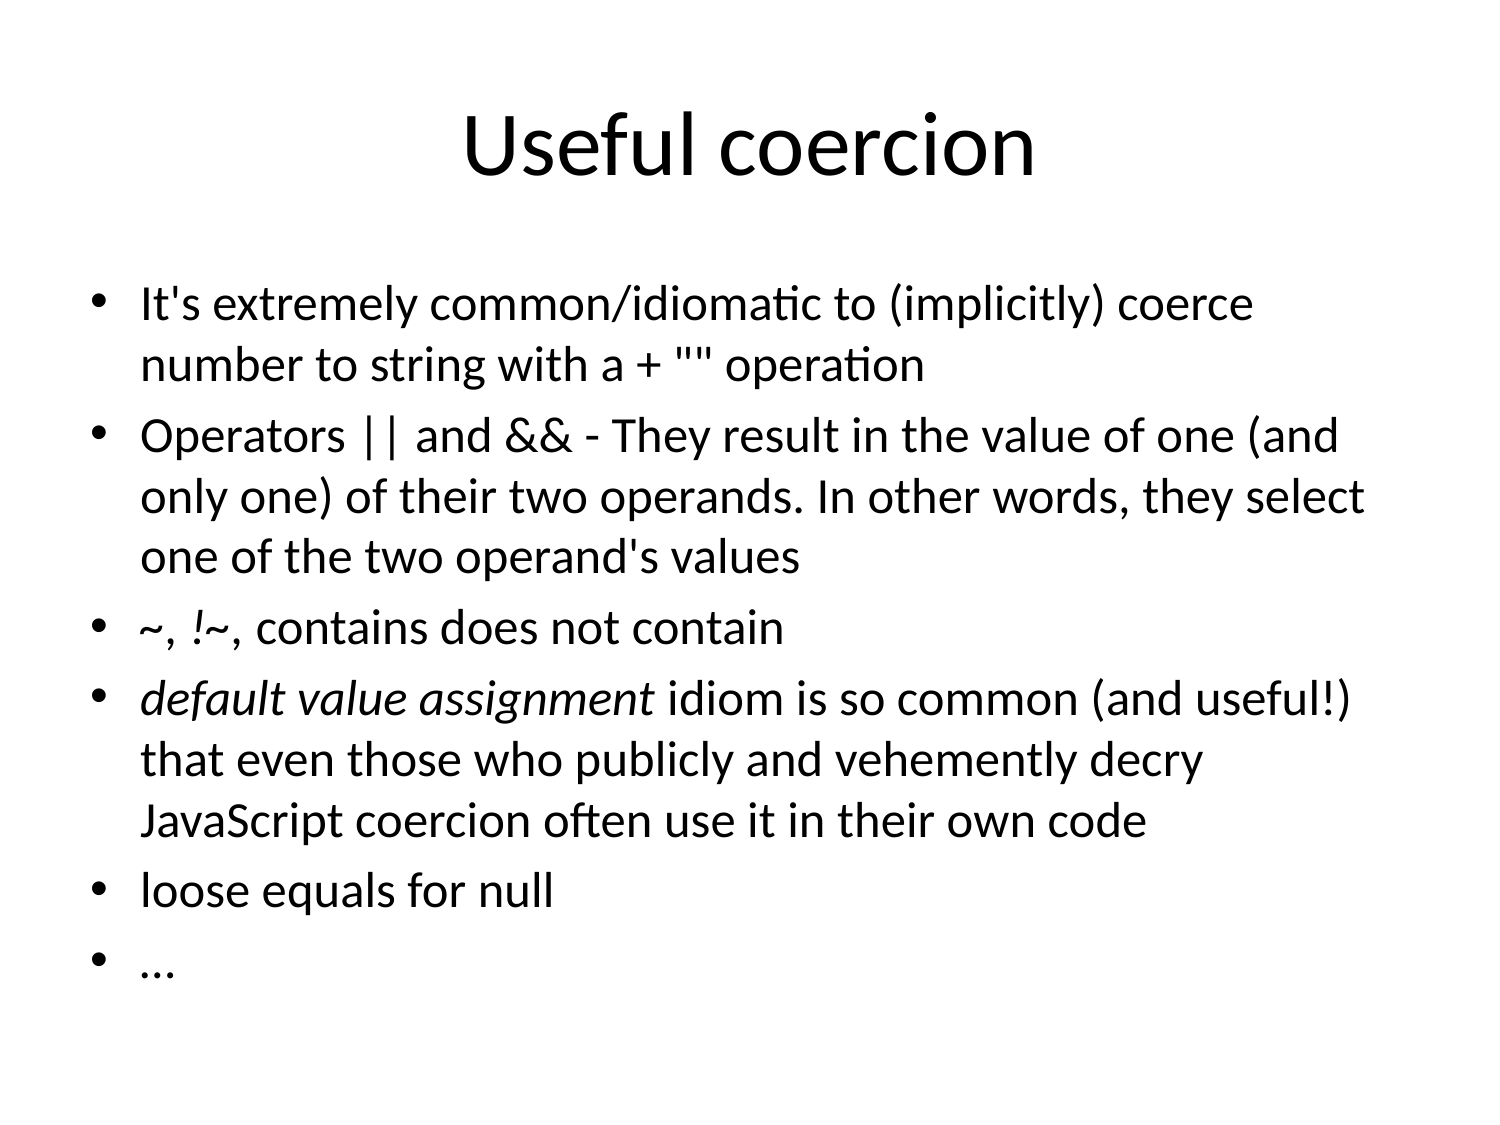

# Useful coercion
It's extremely common/idiomatic to (implicitly) coerce number to string with a + "" operation
Operators || and && - They result in the value of one (and only one) of their two operands. In other words, they select one of the two operand's values
~, !~, contains does not contain
default value assignment idiom is so common (and useful!) that even those who publicly and vehemently decry JavaScript coercion often use it in their own code
loose equals for null
…